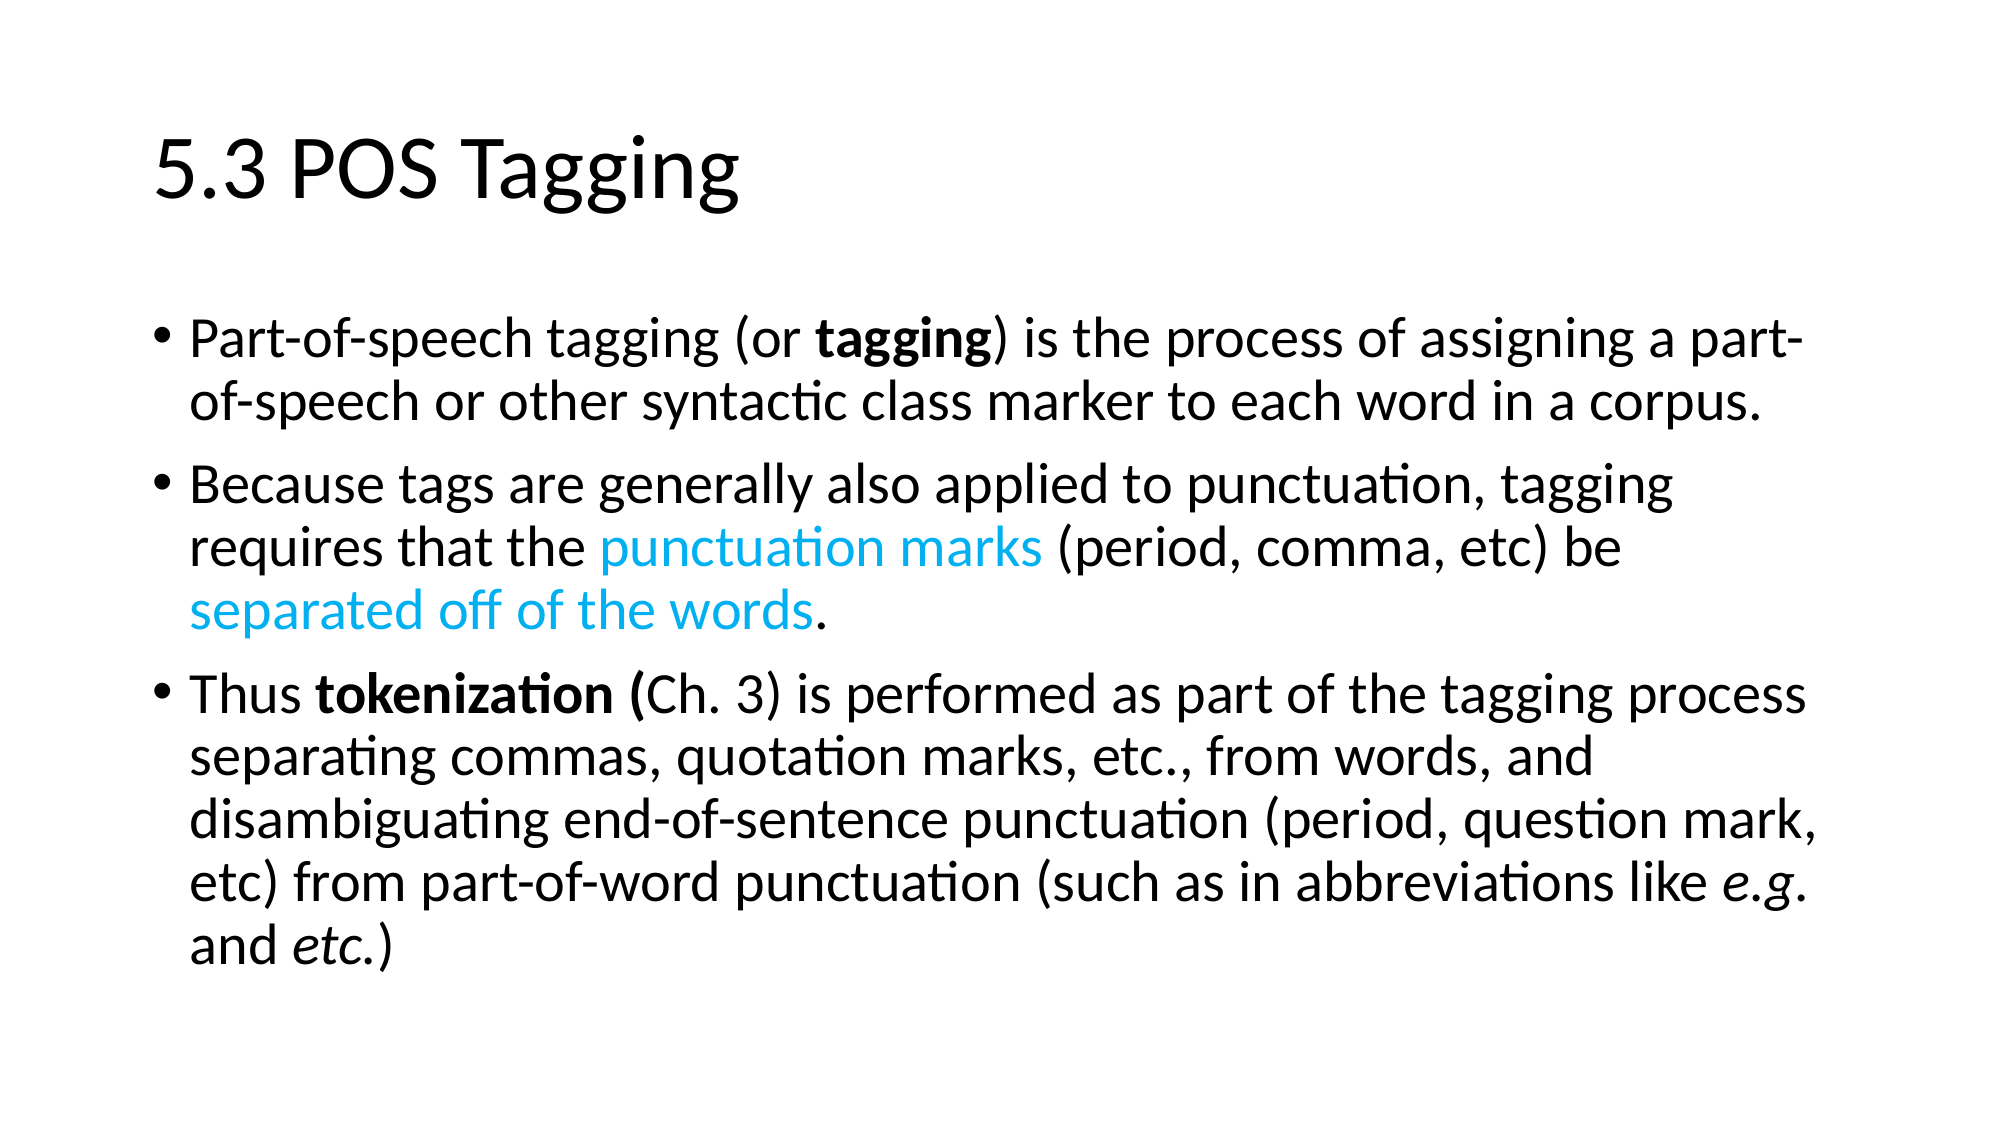

# 5.3 POS Tagging
Part-of-speech tagging (or tagging) is the process of assigning a part-of-speech or other syntactic class marker to each word in a corpus.
Because tags are generally also applied to punctuation, tagging requires that the punctuation marks (period, comma, etc) be separated off of the words.
Thus tokenization (Ch. 3) is performed as part of the tagging process separating commas, quotation marks, etc., from words, and disambiguating end-of-sentence punctuation (period, question mark, etc) from part-of-word punctuation (such as in abbreviations like e.g. and etc.)